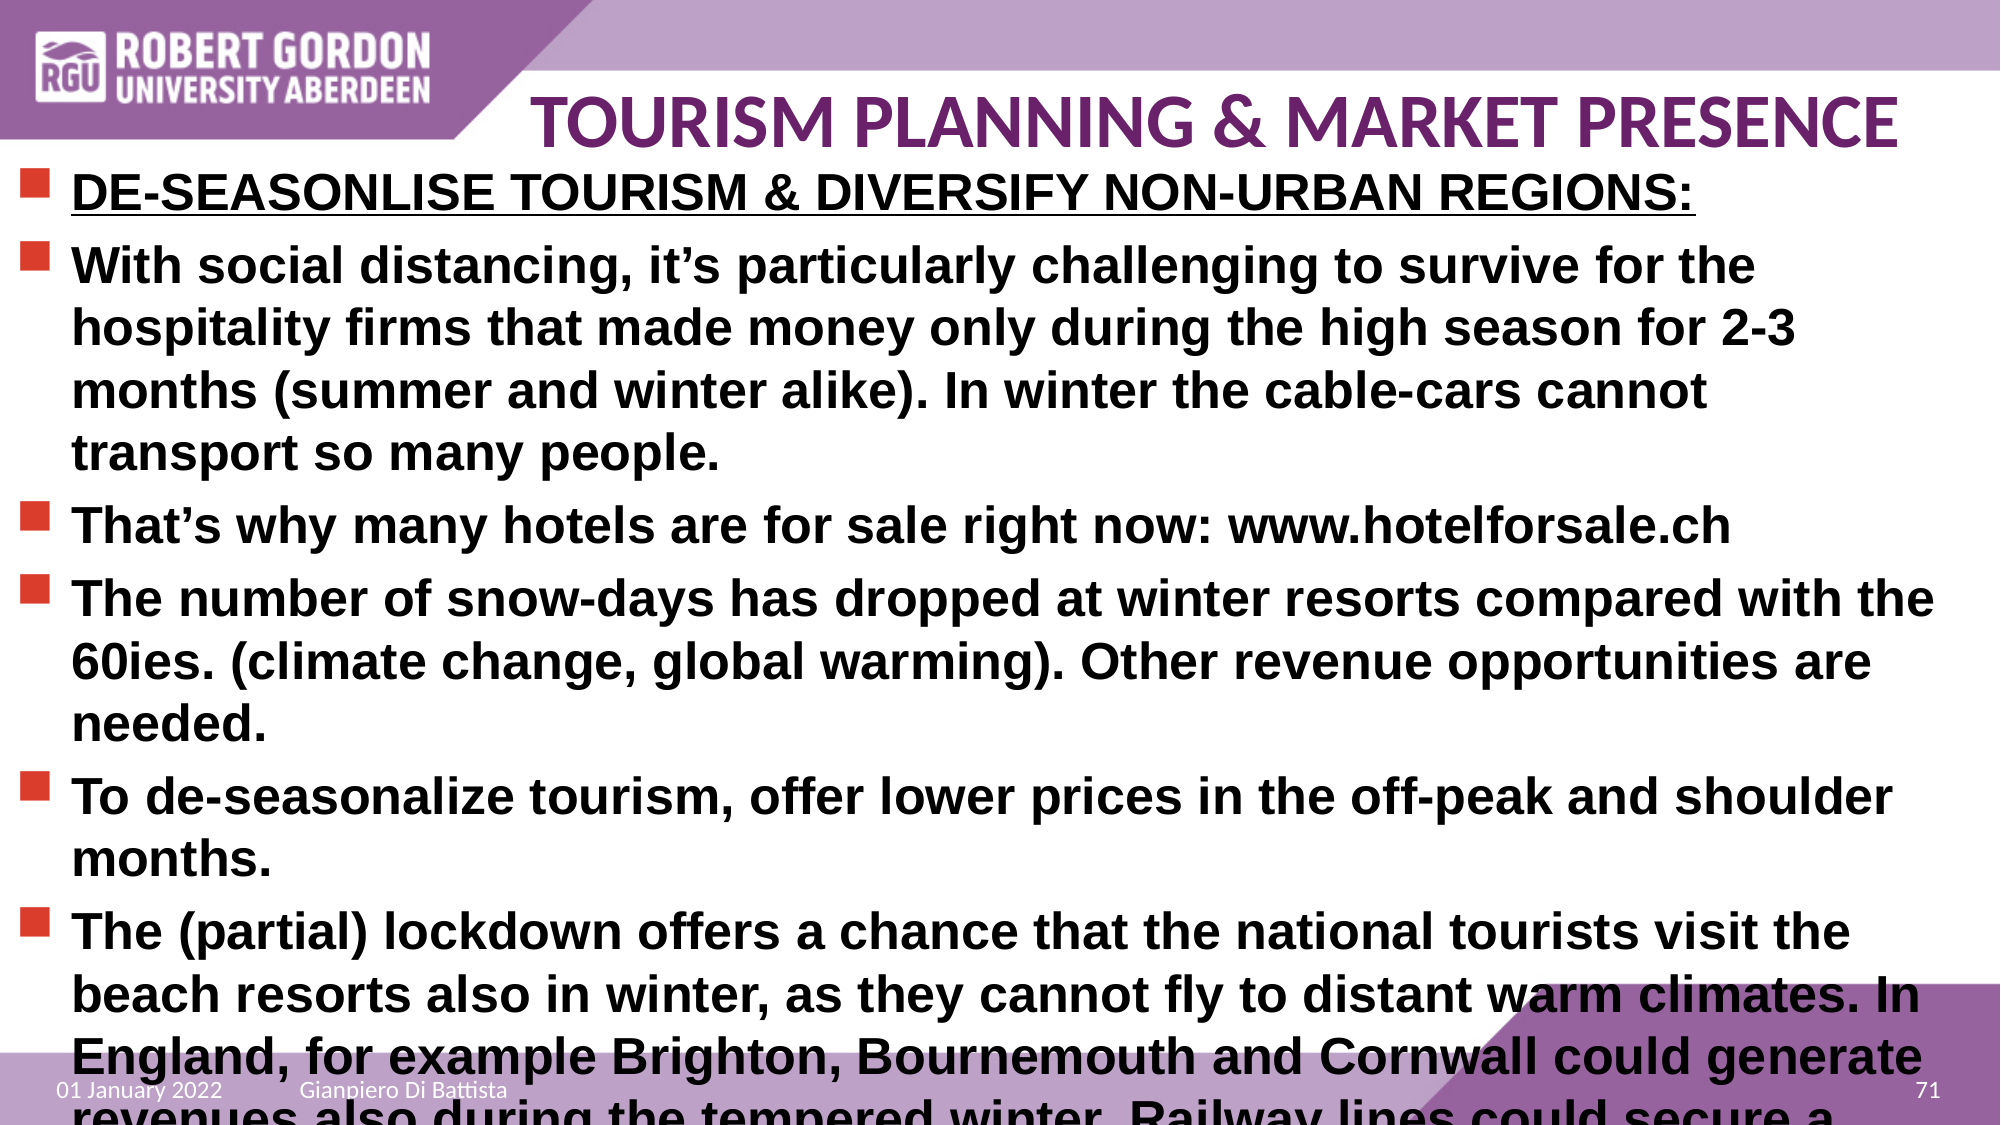

# TOURISM PLANNING & MARKET PRESENCE
DE-SEASONLISE TOURISM & DIVERSIFY NON-URBAN REGIONS:
With social distancing, it’s particularly challenging to survive for the hospitality firms that made money only during the high season for 2-3 months (summer and winter alike). In winter the cable-cars cannot transport so many people.
That’s why many hotels are for sale right now: www.hotelforsale.ch
The number of snow-days has dropped at winter resorts compared with the 60ies. (climate change, global warming). Other revenue opportunities are needed.
To de-seasonalize tourism, offer lower prices in the off-peak and shoulder months.
The (partial) lockdown offers a chance that the national tourists visit the beach resorts also in winter, as they cannot fly to distant warm climates. In England, for example Brighton, Bournemouth and Cornwall could generate revenues also during the tempered winter. Railway lines could secure a constant flow of domestic tourists and thermal pools could be offered in winter.
71
01 January 2022
Gianpiero Di Battista